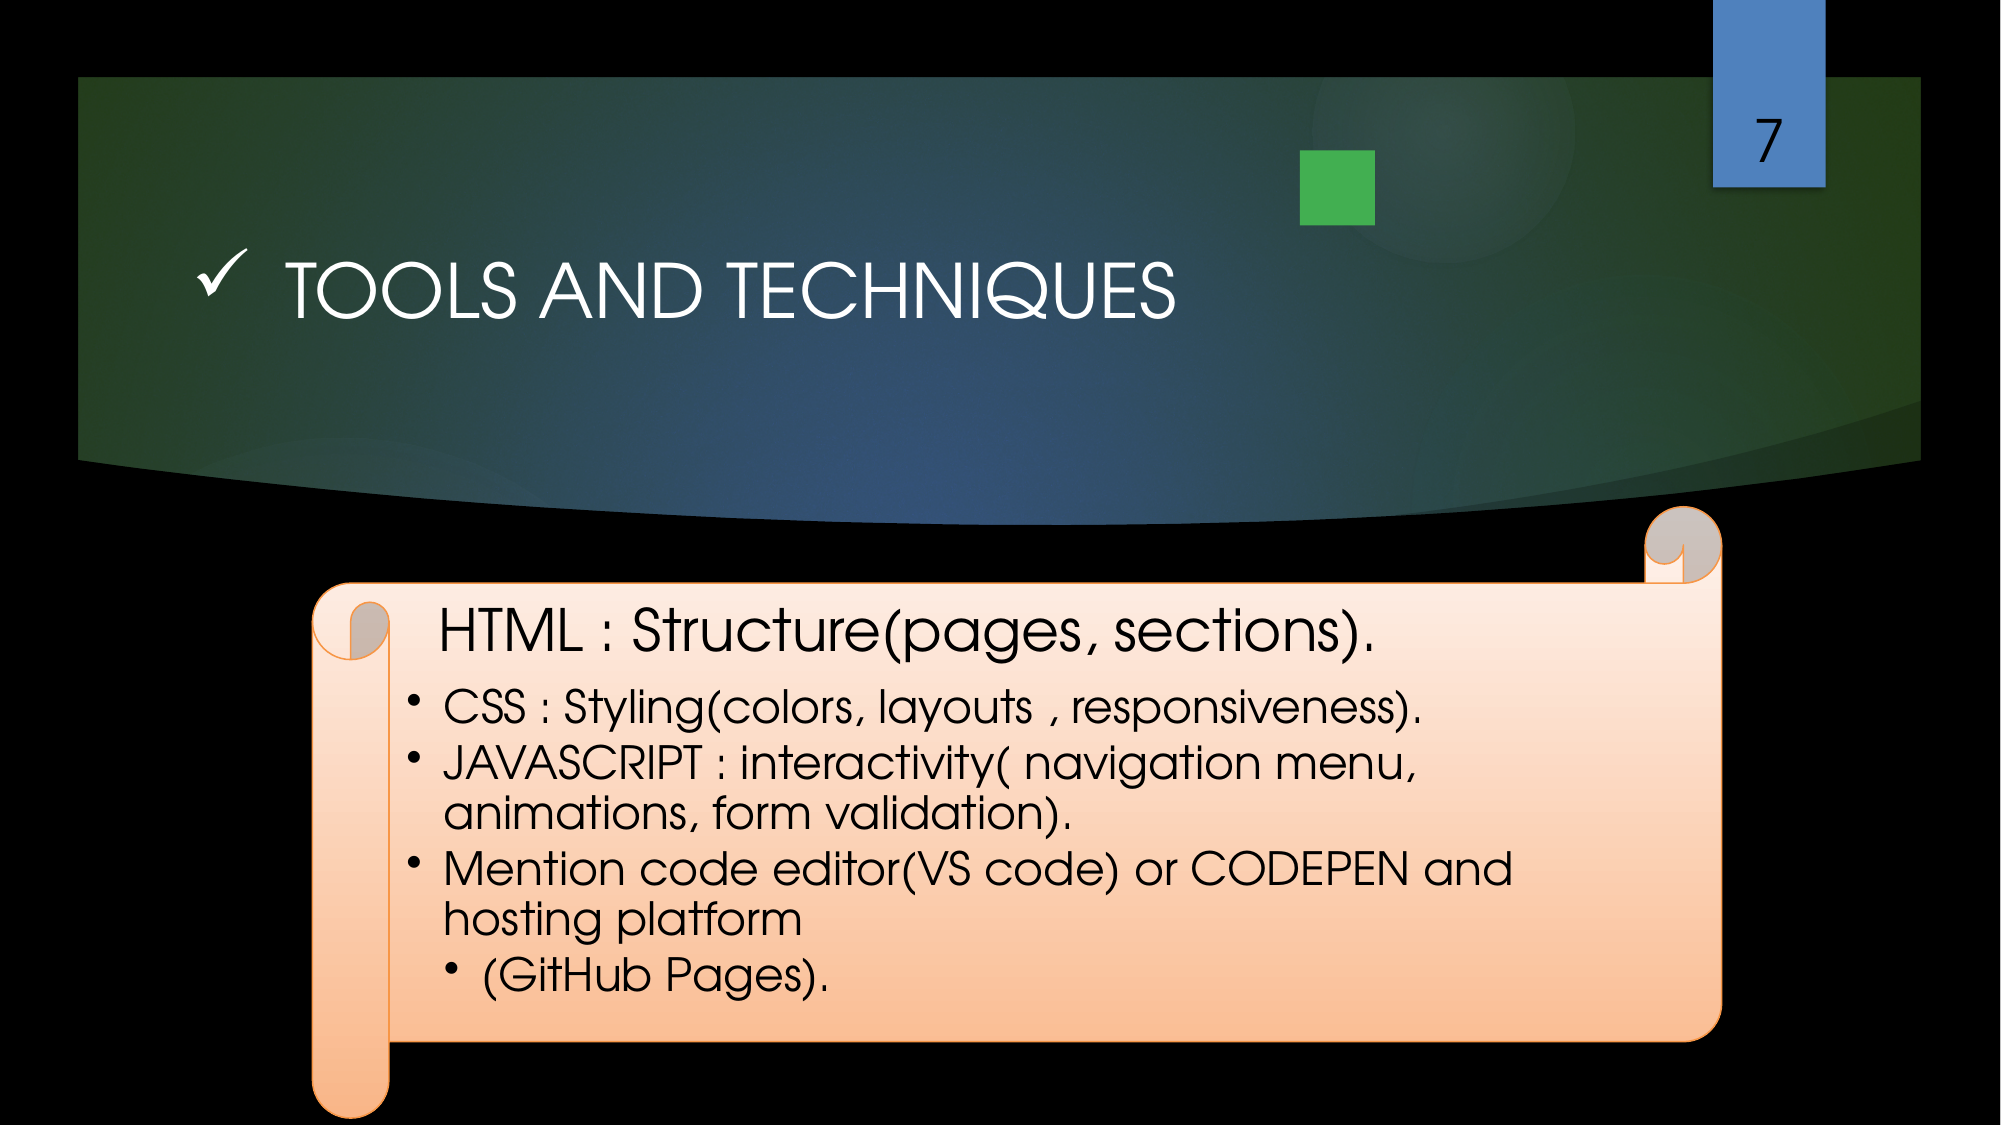

7

# TOOLS AND TECHNIQUES
  HTML : Structure(pages, sections).
CSS : Styling(colors, layouts , responsiveness).
JAVASCRIPT : interactivity( navigation menu, animations, form validation).
Mention code editor(VS code) or CODEPEN and hosting platform
(GitHub Pages).